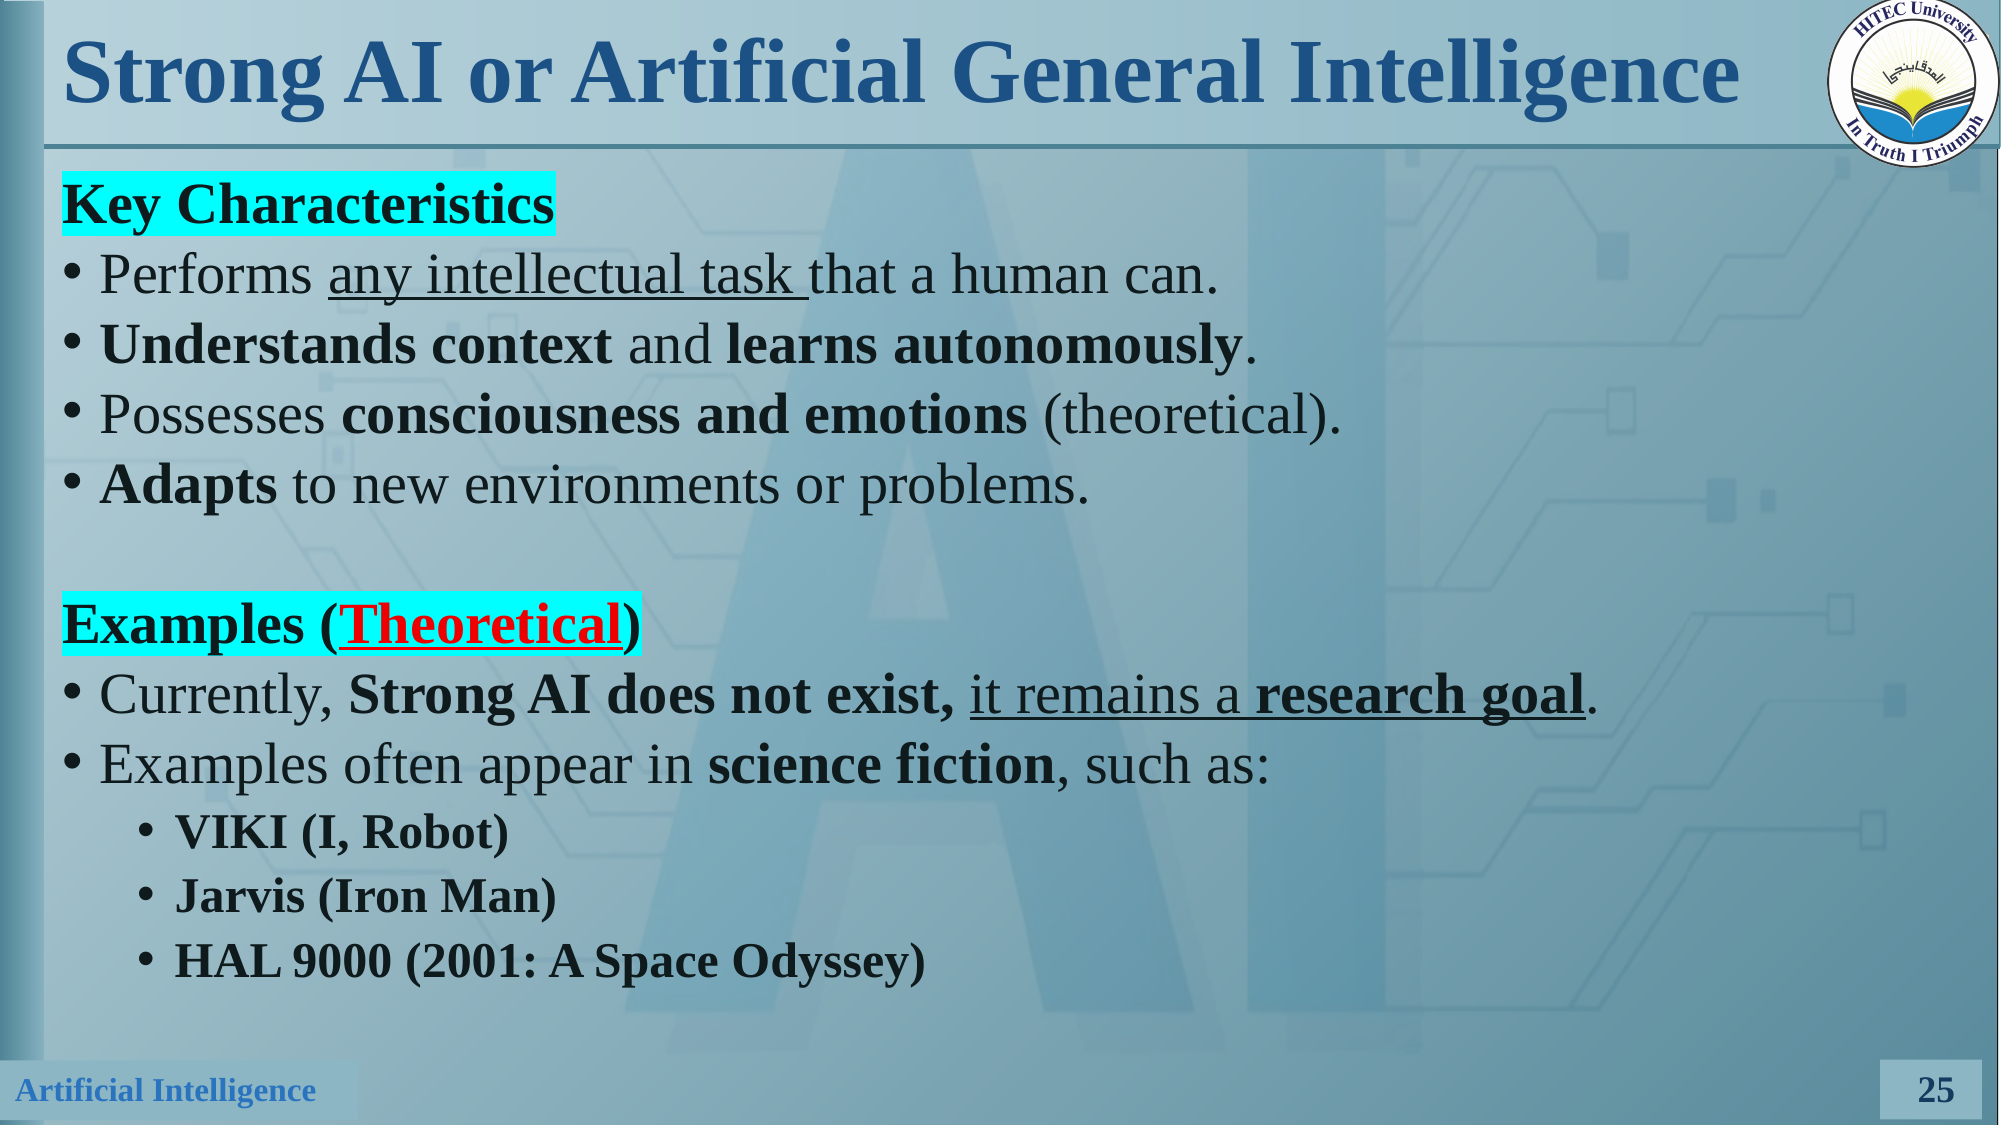

# Strong AI or Artificial General Intelligence
Key Characteristics
Performs any intellectual task that a human can.
Understands context and learns autonomously.
Possesses consciousness and emotions (theoretical).
Adapts to new environments or problems.

Examples (Theoretical)
Currently, Strong AI does not exist, it remains a research goal.
Examples often appear in science fiction, such as:
VIKI (I, Robot)
Jarvis (Iron Man)
HAL 9000 (2001: A Space Odyssey)

25